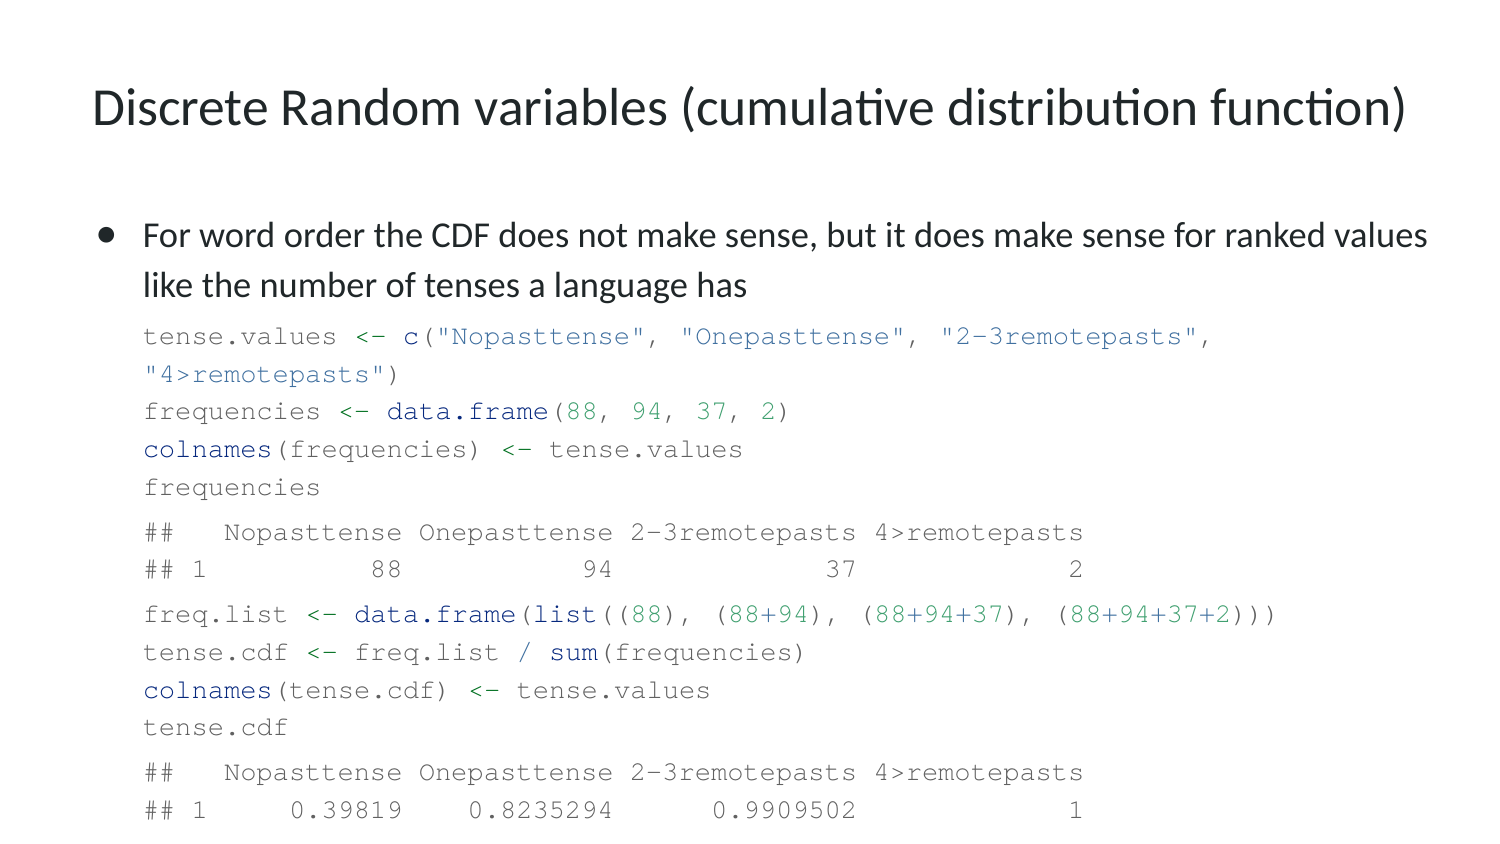

# Discrete Random variables (cumulative distribution function)
For word order the CDF does not make sense, but it does make sense for ranked values like the number of tenses a language has
tense.values <- c("Nopasttense", "Onepasttense", "2-3remotepasts", "4>remotepasts")
frequencies <- data.frame(88, 94, 37, 2)
colnames(frequencies) <- tense.values
frequencies
##   Nopasttense Onepasttense 2-3remotepasts 4>remotepasts ## 1          88           94             37             2
freq.list <- data.frame(list((88), (88+94), (88+94+37), (88+94+37+2)))
tense.cdf <- freq.list / sum(frequencies)
colnames(tense.cdf) <- tense.values
tense.cdf
##   Nopasttense Onepasttense 2-3remotepasts 4>remotepasts ## 1     0.39819    0.8235294      0.9909502             1